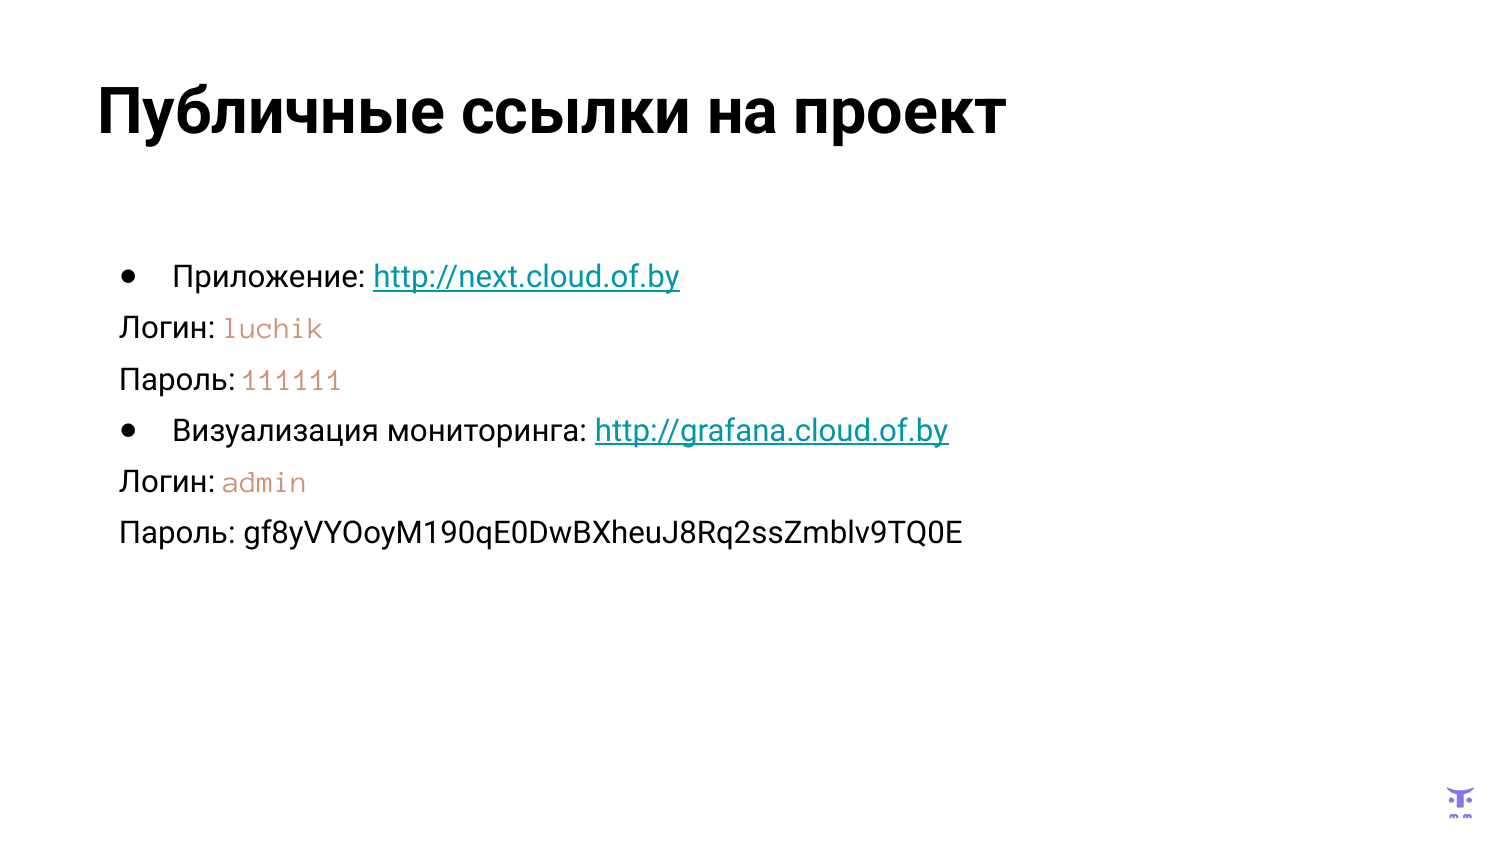

# Публичные ссылки на проект
Приложение: http://next.cloud.of.by
Логин: luchik
Пароль: 111111
Визуализация мониторинга: http://grafana.cloud.of.by
Логин: admin
Пароль: gf8yVYOoyM190qE0DwBXheuJ8Rq2ssZmblv9TQ0E